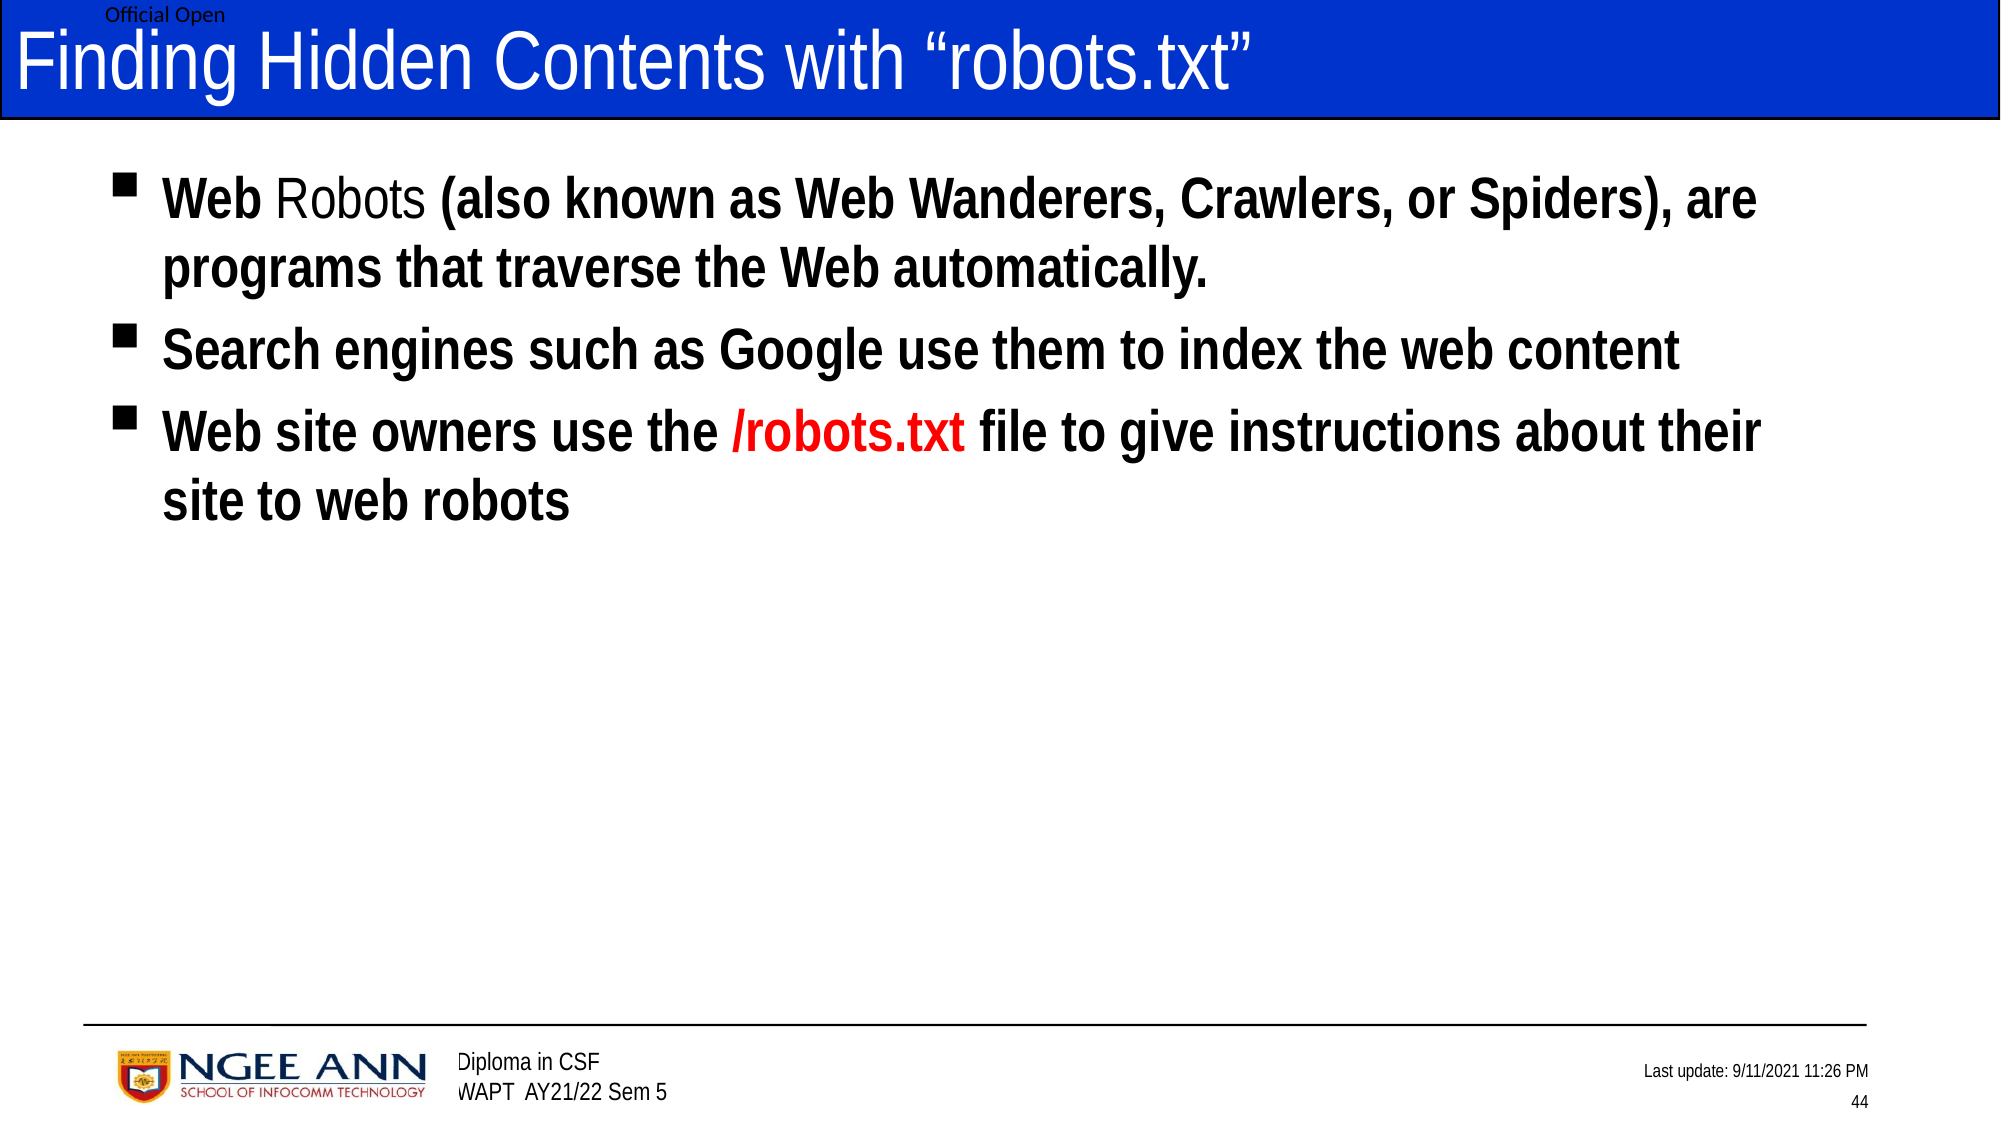

# Finding Hidden Contents with “robots.txt”
Web Robots (also known as Web Wanderers, Crawlers, or Spiders), are programs that traverse the Web automatically.
Search engines such as Google use them to index the web content
Web site owners use the /robots.txt file to give instructions about their site to web robots